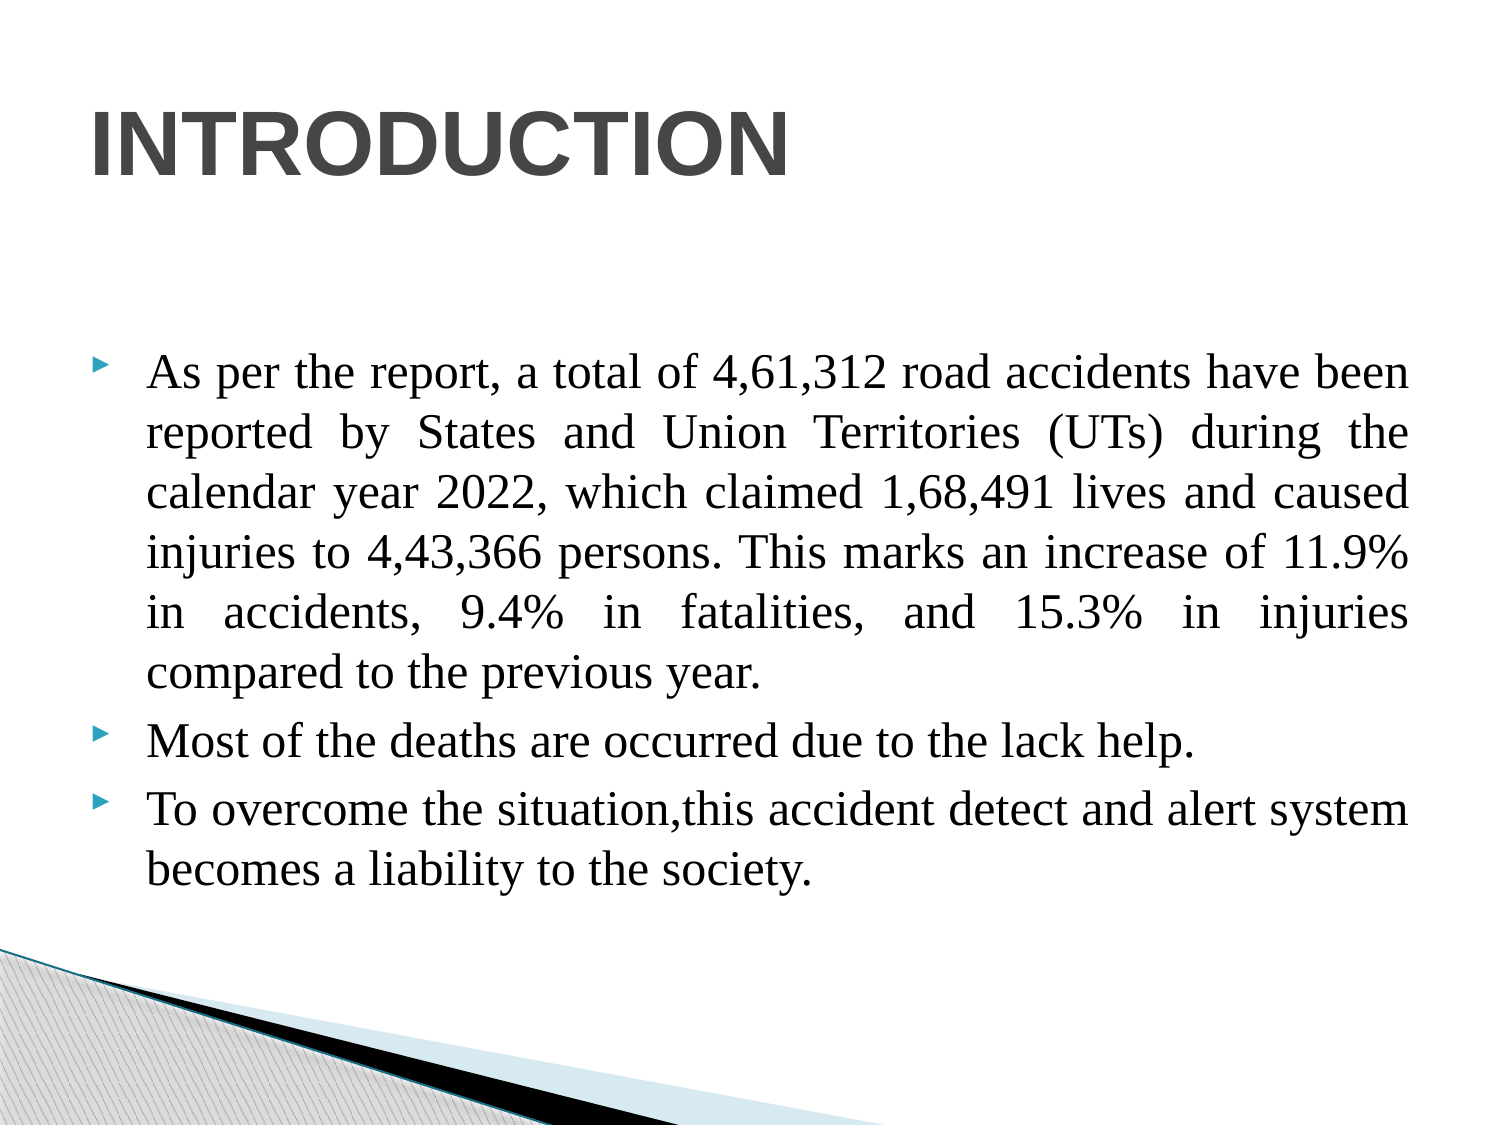

# INTRODUCTION

As per the report, a total of 4,61,312 road accidents have been reported by States and Union Territories (UTs) during the calendar year 2022, which claimed 1,68,491 lives and caused injuries to 4,43,366 persons. This marks an increase of 11.9% in accidents, 9.4% in fatalities, and 15.3% in injuries compared to the previous year.
Most of the deaths are occurred due to the lack help.
To overcome the situation,this accident detect and alert system becomes a liability to the society.